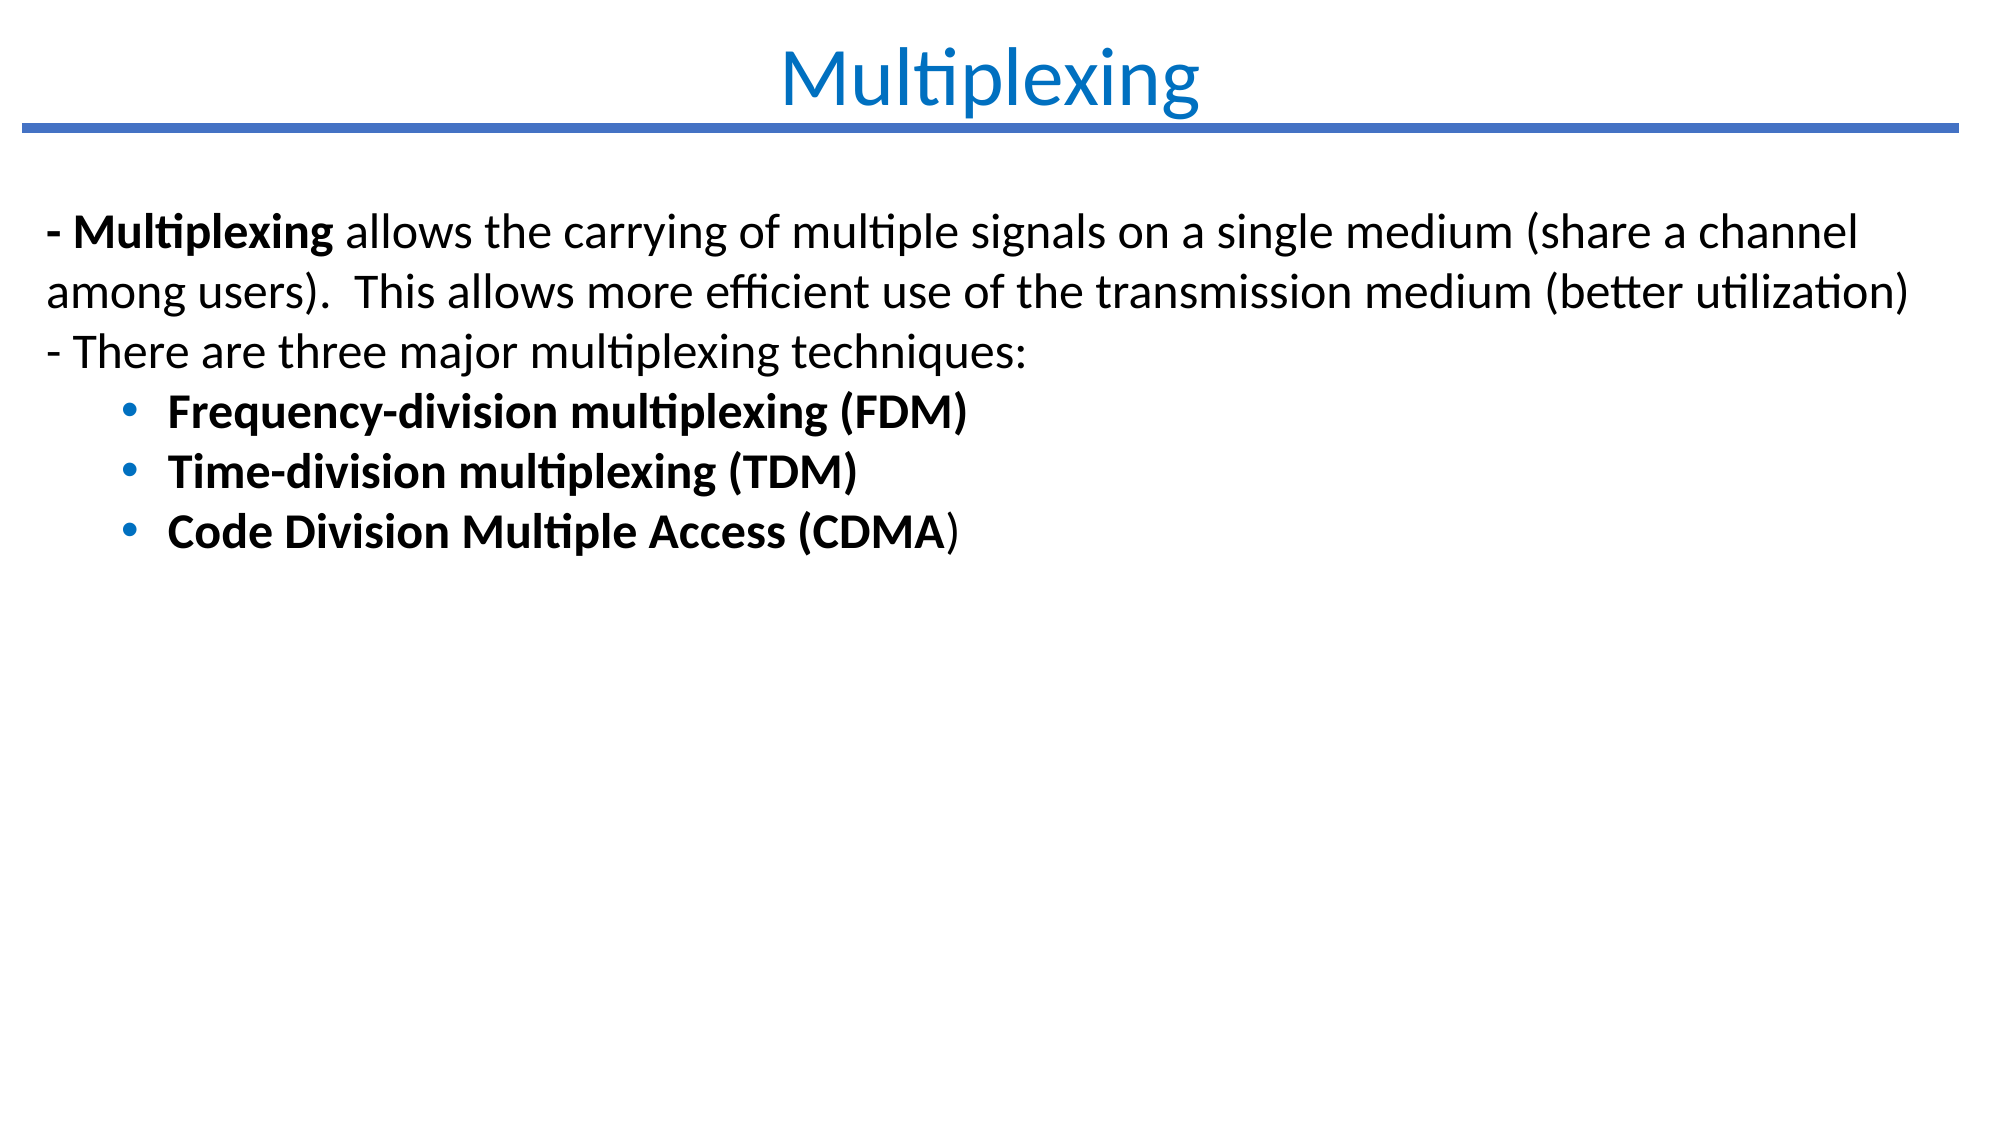

Multiplexing
- Multiplexing allows the carrying of multiple signals on a single medium (share a channel among users).  This allows more efficient use of the transmission medium (better utilization)
- There are three major multiplexing techniques:
Frequency-division multiplexing (FDM)
Time-division multiplexing (TDM)
Code Division Multiple Access (CDMA)